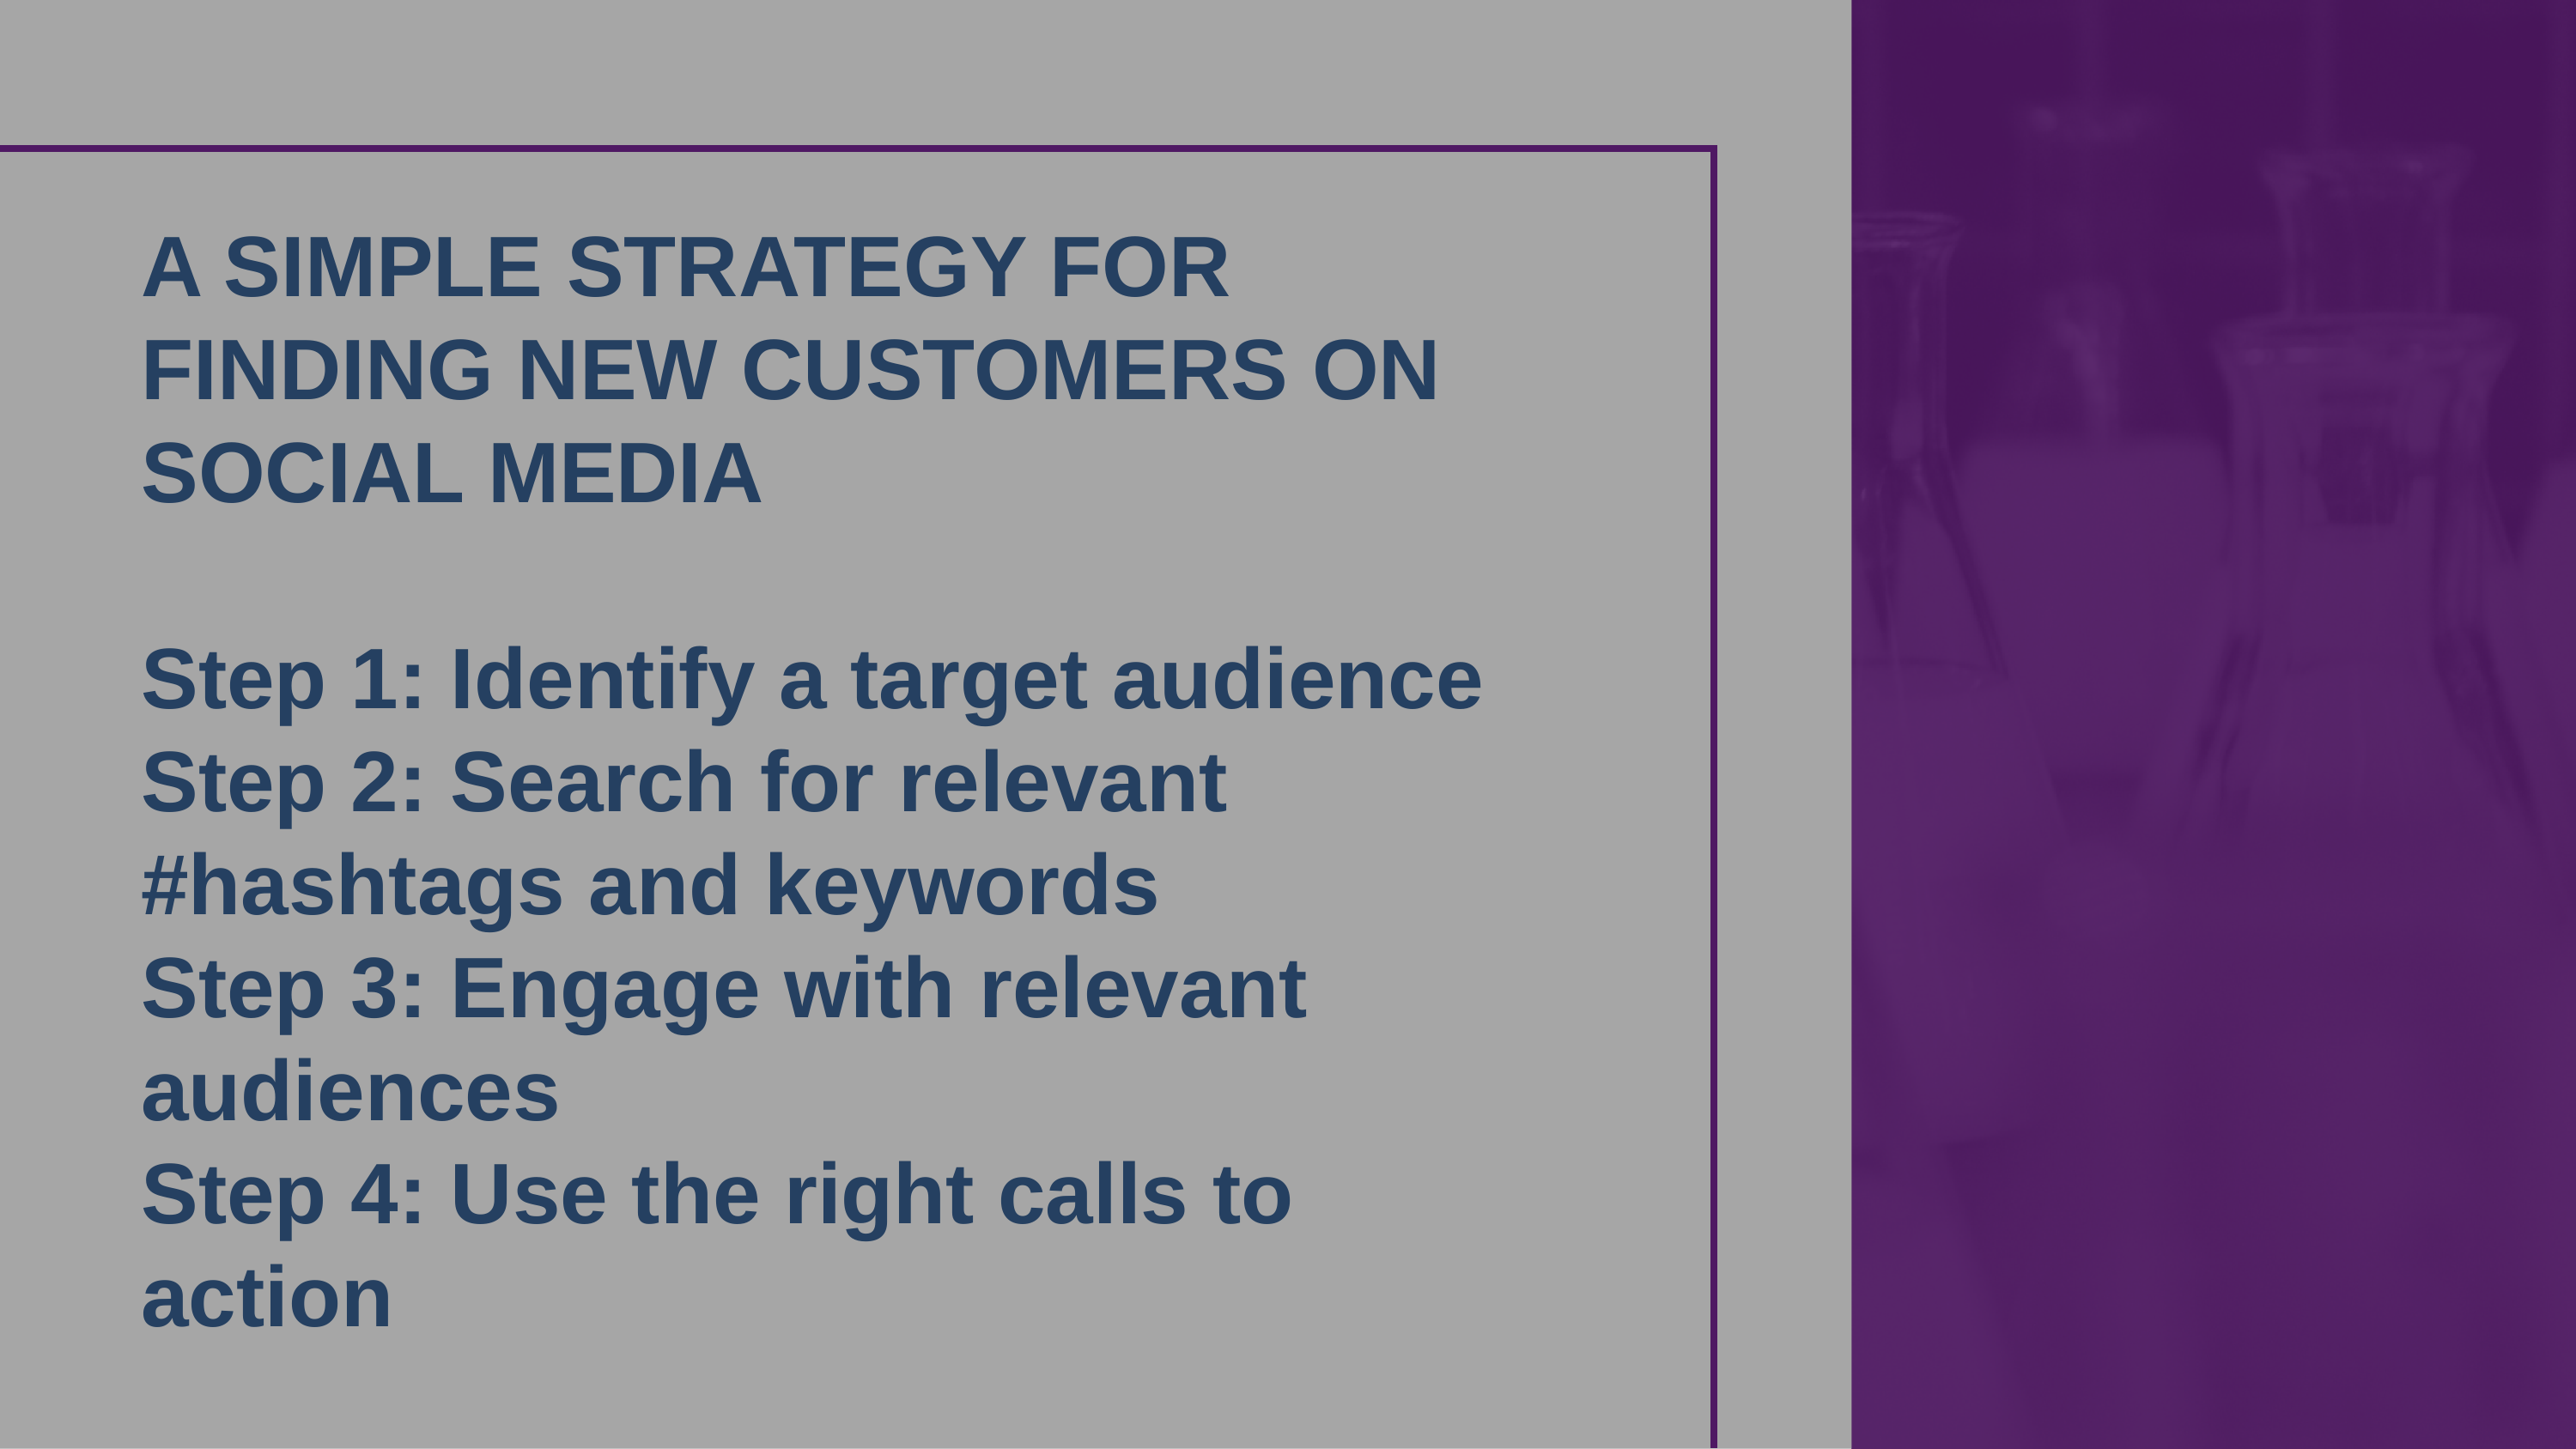

# A SIMPLE STRATEGY FOR FINDING NEW CUSTOMERS ON SOCIAL MEDIA Step 1: Identify a target audience Step 2: Search for relevant #hashtags and keywords Step 3: Engage with relevant audiences Step 4: Use the right calls to action